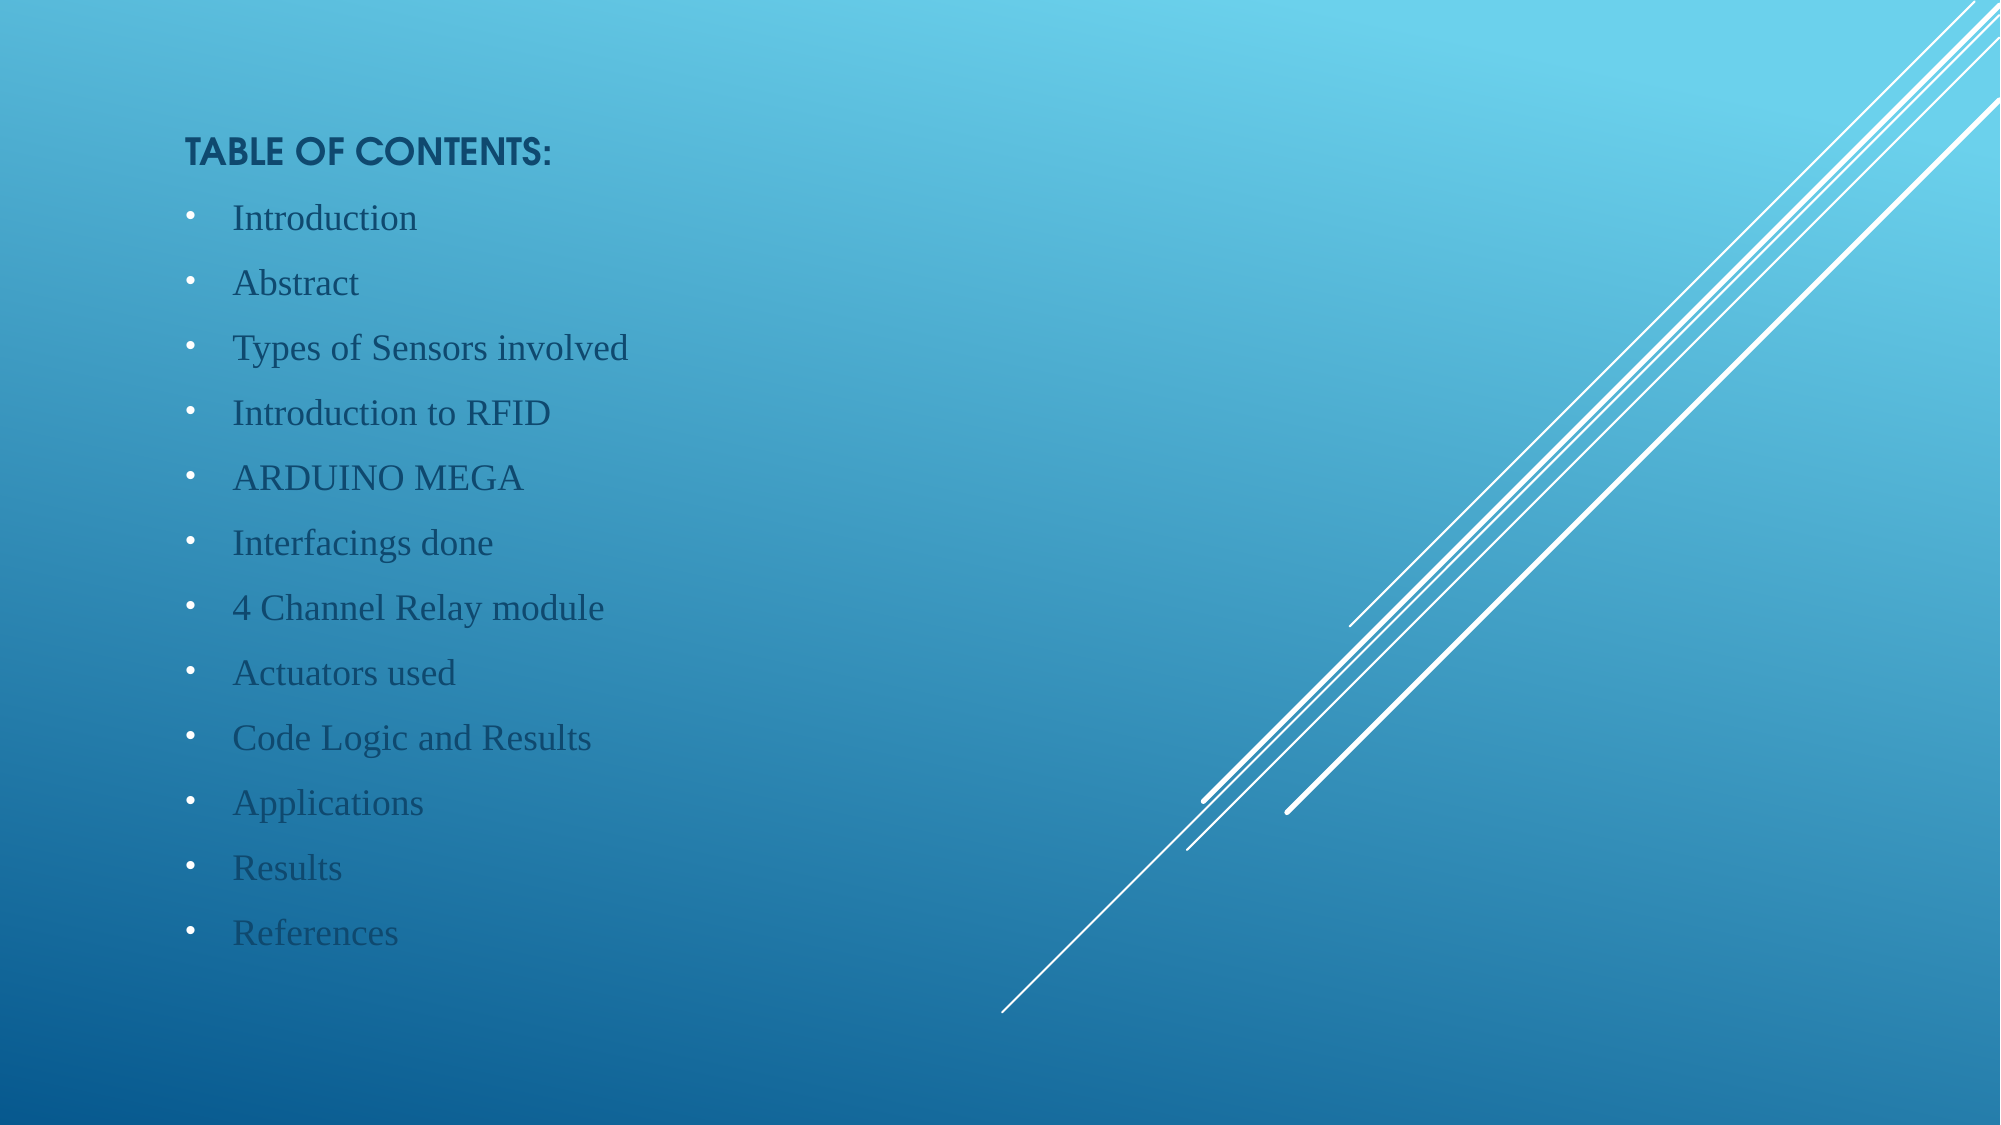

TABLE OF CONTENTS:
Introduction
Abstract
Types of Sensors involved
Introduction to RFID
ARDUINO MEGA
Interfacings done
4 Channel Relay module
Actuators used
Code Logic and Results
Applications
Results
References